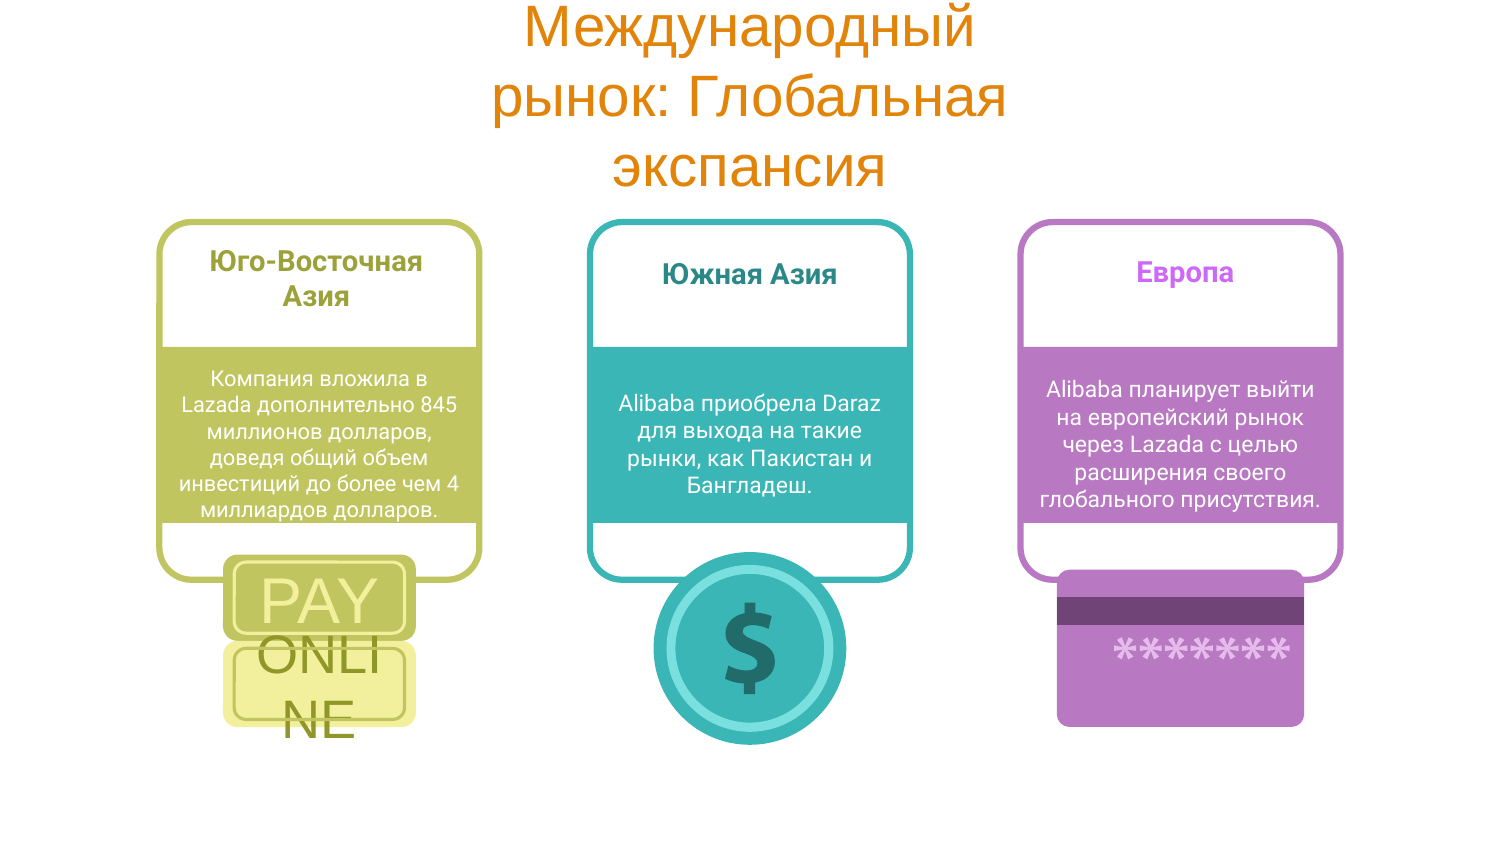

# Международный рынок: Глобальная экспансия

Компания вложила в Lazada дополнительно 845 миллионов долларов, доведя общий объем инвестиций до более чем 4 миллиардов долларов.
PAY

ONLINE

Европа
Южная Азия
Юго-Восточная Азия

Alibaba приобрела Daraz для выхода на такие рынки, как Пакистан и Бангладеш.
Alibaba планирует выйти на европейский рынок через Lazada с целью расширения своего глобального присутствия.
SERVICES